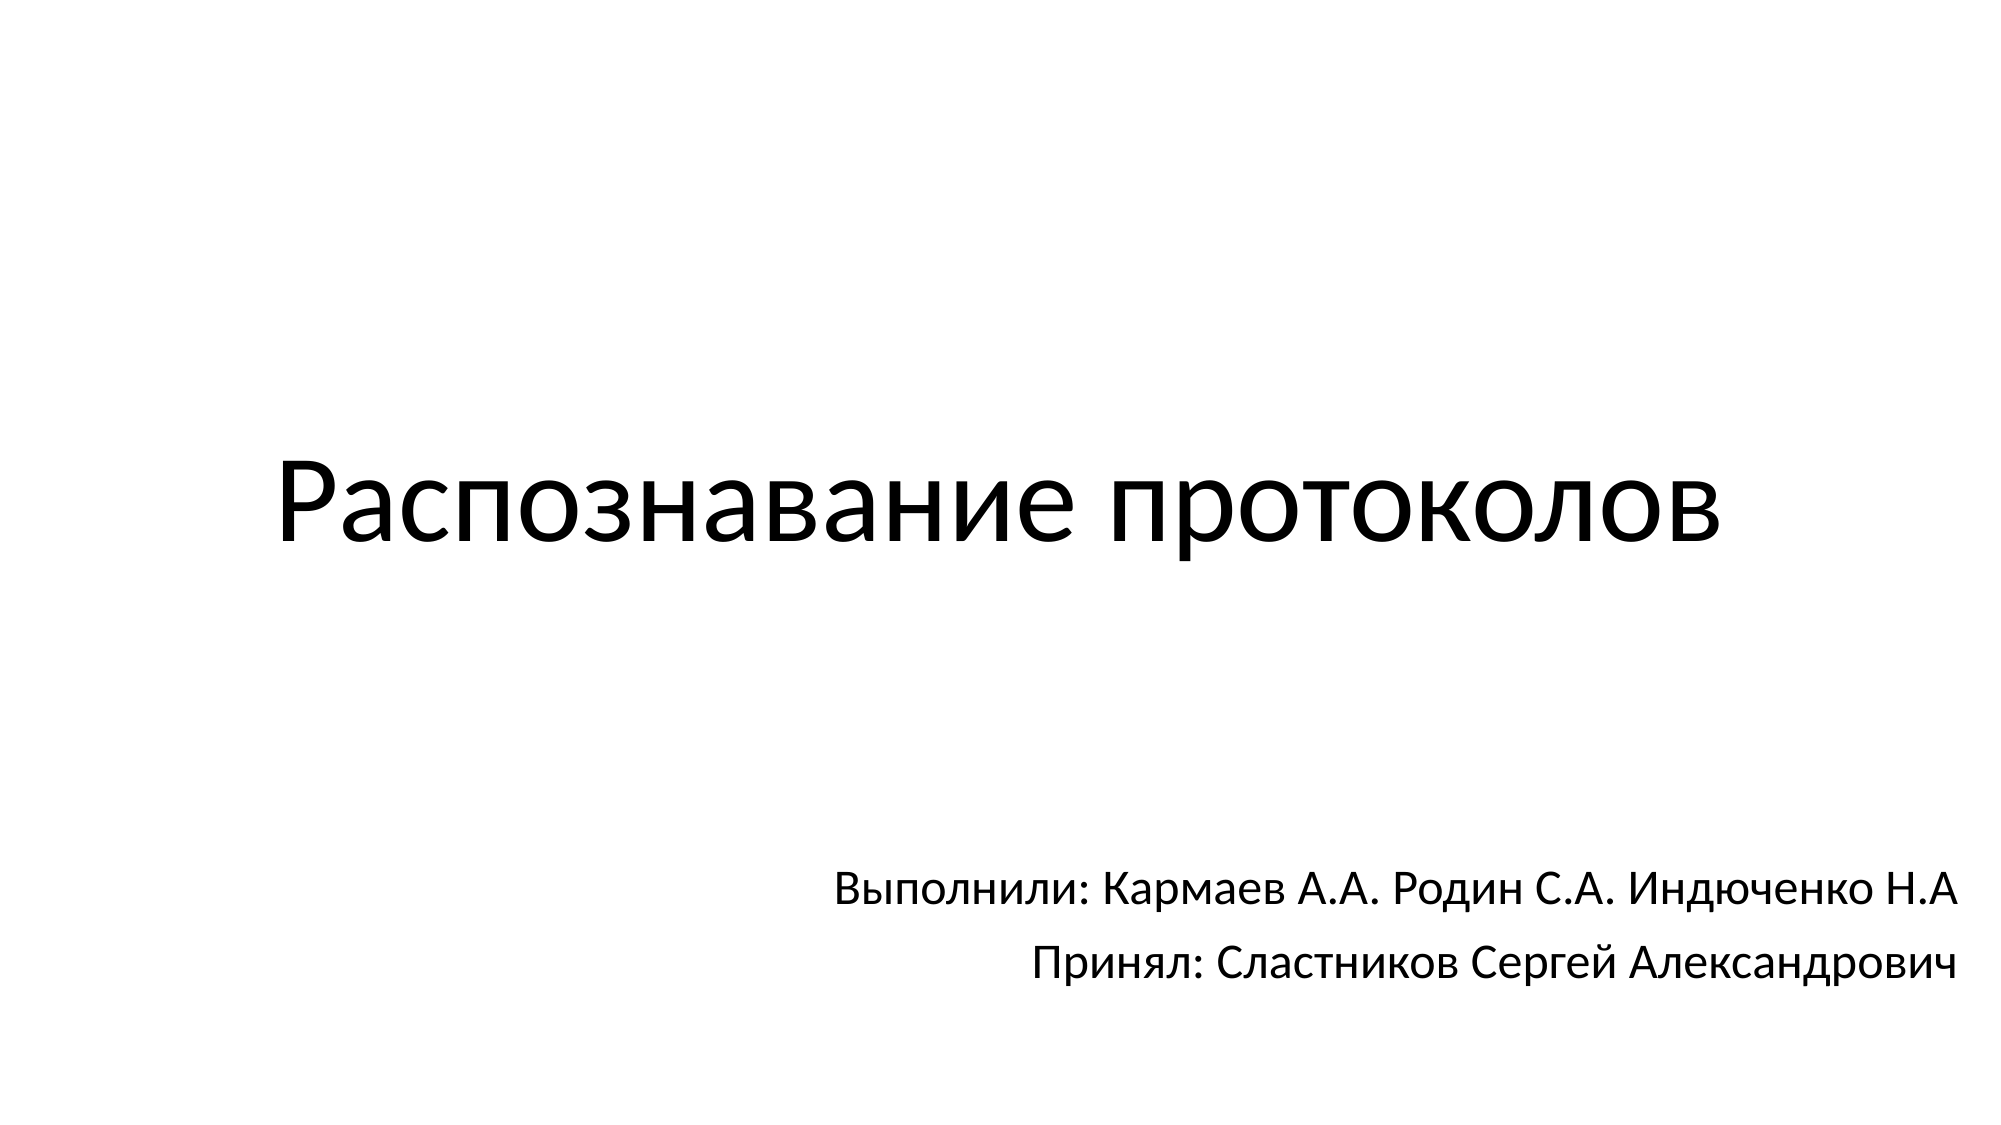

# Распознавание протоколов
Выполнили: Кармаев А.А. Родин С.А. Индюченко Н.А
Принял: Сластников Сергей Александрович